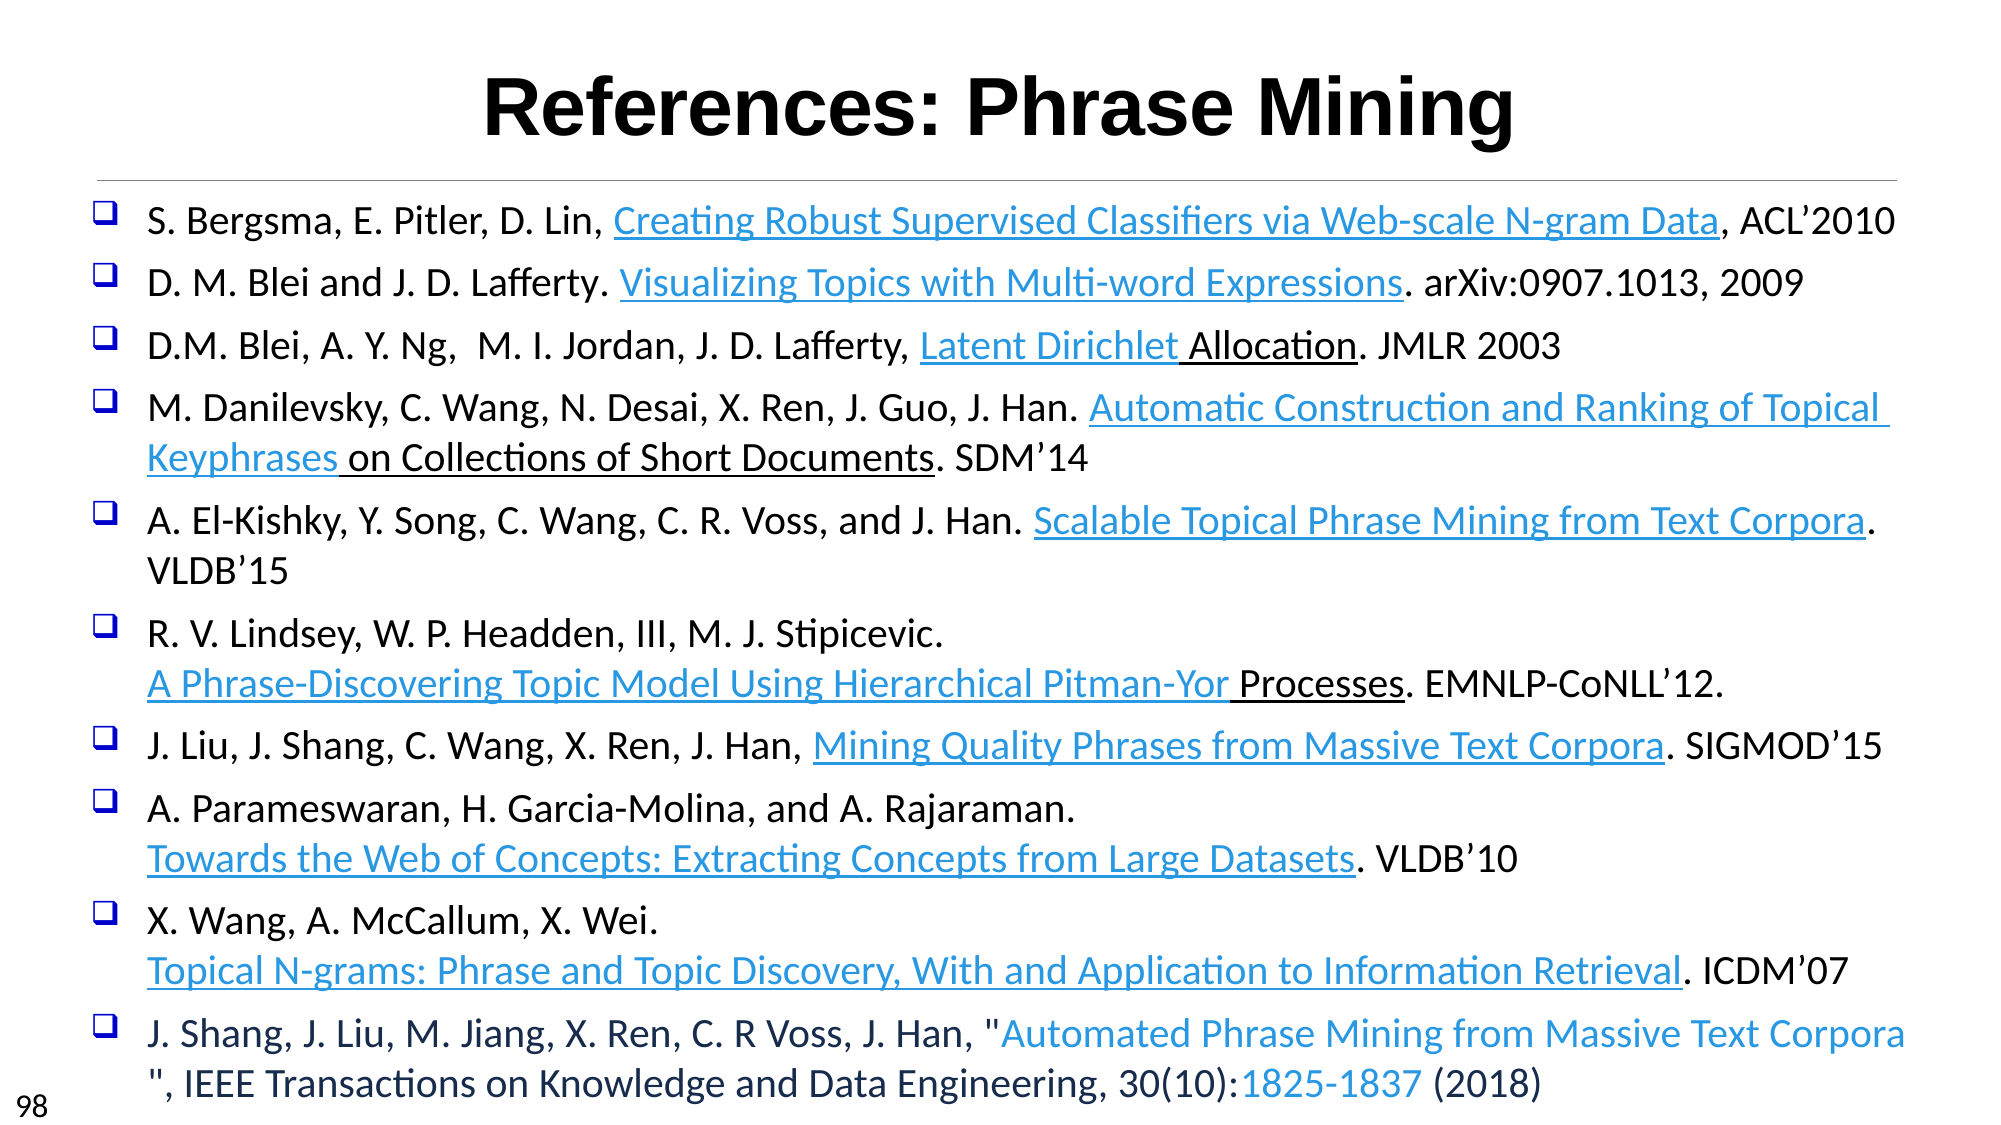

# References: Phrase Mining
S. Bergsma, E. Pitler, D. Lin, Creating Robust Supervised Classifiers via Web-scale N-gram Data, ACL’2010
D. M. Blei and J. D. Lafferty. Visualizing Topics with Multi-word Expressions. arXiv:0907.1013, 2009
D.M. Blei, A. Y. Ng,  M. I. Jordan, J. D. Lafferty, Latent Dirichlet Allocation. JMLR 2003
M. Danilevsky, C. Wang, N. Desai, X. Ren, J. Guo, J. Han. Automatic Construction and Ranking of Topical Keyphrases on Collections of Short Documents. SDM’14
A. El-Kishky, Y. Song, C. Wang, C. R. Voss, and J. Han. Scalable Topical Phrase Mining from Text Corpora. VLDB’15
R. V. Lindsey, W. P. Headden, III, M. J. Stipicevic. A Phrase-Discovering Topic Model Using Hierarchical Pitman-Yor Processes. EMNLP-CoNLL’12.
J. Liu, J. Shang, C. Wang, X. Ren, J. Han, Mining Quality Phrases from Massive Text Corpora. SIGMOD’15
A. Parameswaran, H. Garcia-Molina, and A. Rajaraman. Towards the Web of Concepts: Extracting Concepts from Large Datasets. VLDB’10
X. Wang, A. McCallum, X. Wei. Topical N-grams: Phrase and Topic Discovery, With and Application to Information Retrieval. ICDM’07
J. Shang, J. Liu, M. Jiang, X. Ren, C. R Voss, J. Han, "Automated Phrase Mining from Massive Text Corpora", IEEE Transactions on Knowledge and Data Engineering, 30(10):1825-1837 (2018)